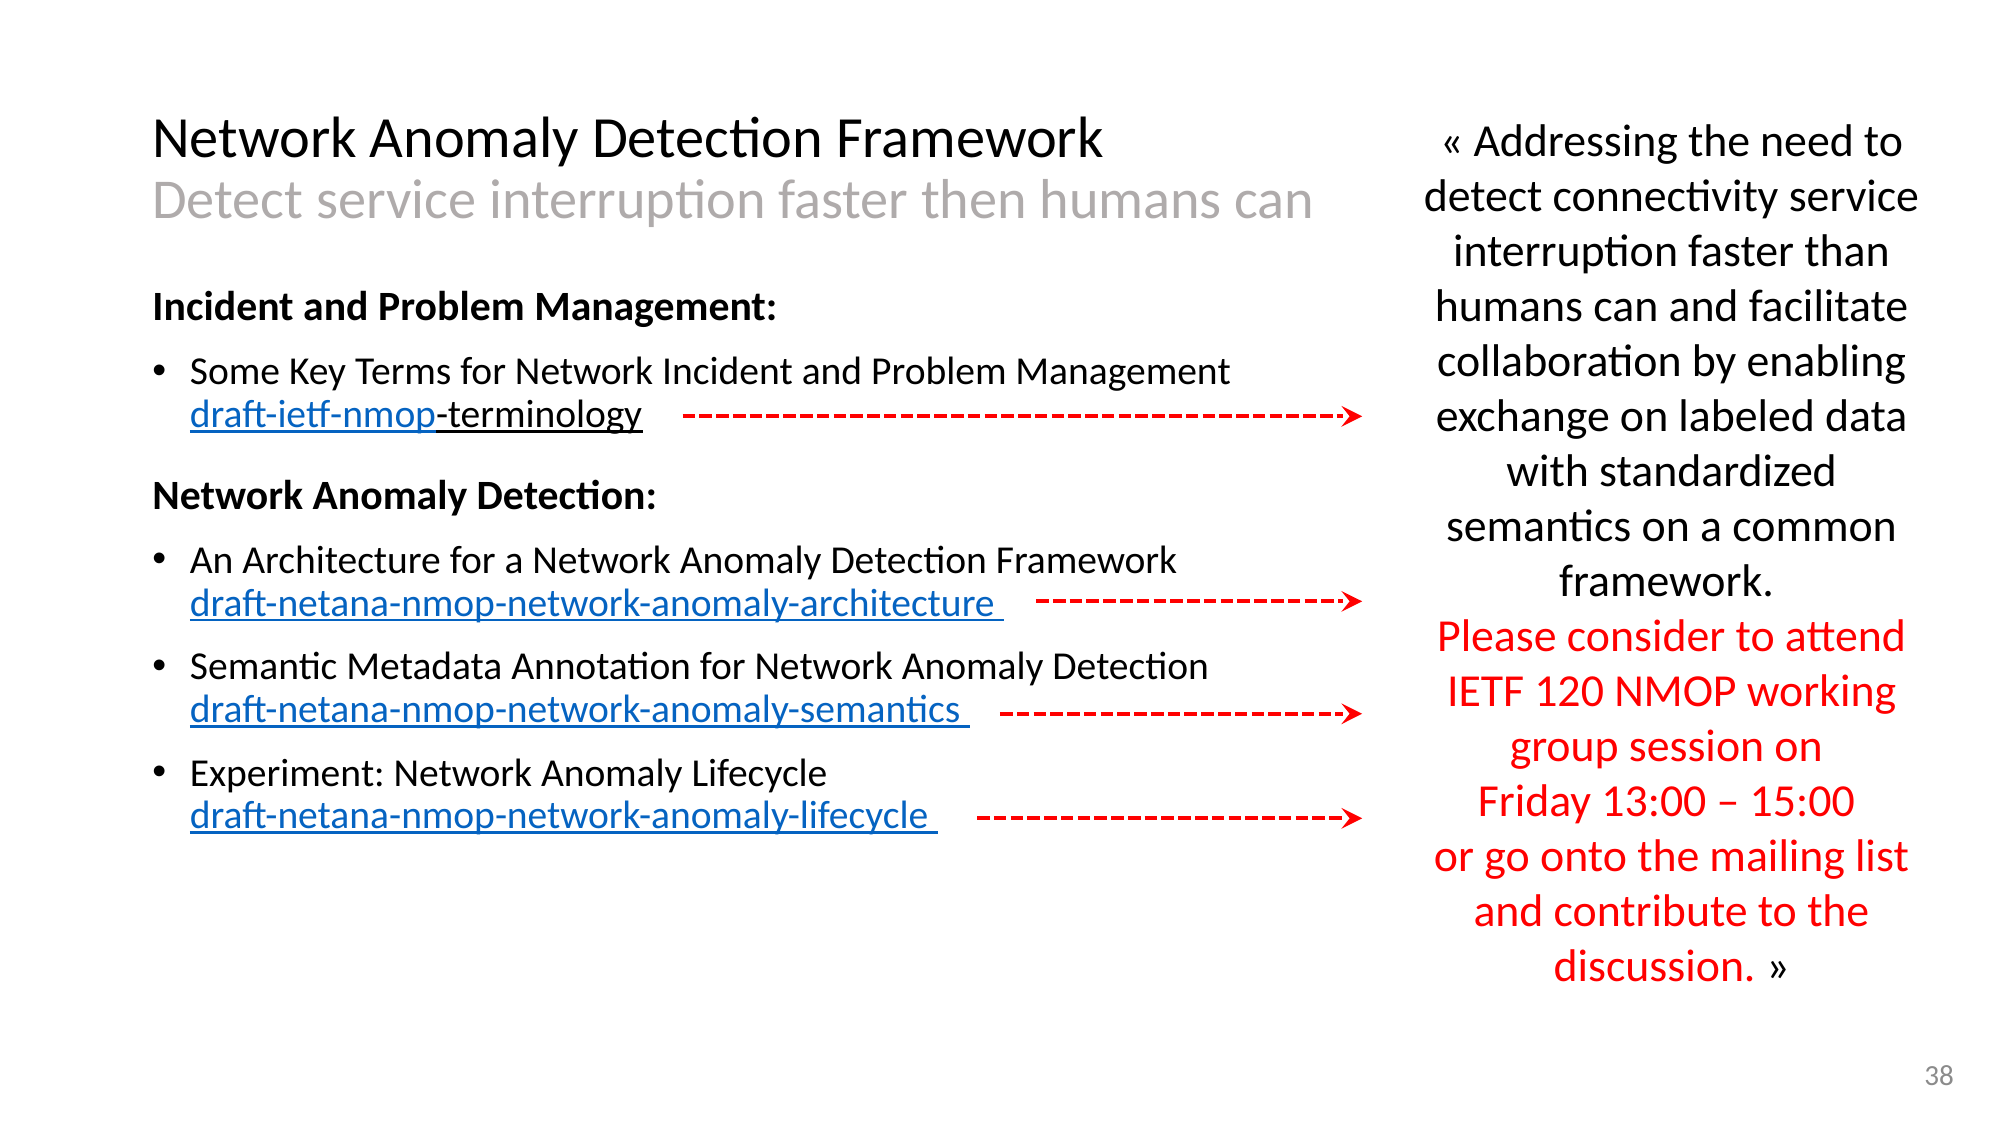

# Network Anomaly Detection Framework Detect service interruption faster then humans can
« Addressing the need to detect connectivity service interruption faster than humans can and facilitate collaboration by enabling exchange on labeled data with standardized semantics on a common framework.
Please consider to attend IETF 120 NMOP working group session on
Friday 13:00 – 15:00
or go onto the mailing list and contribute to the discussion. »
Incident and Problem Management:
Some Key Terms for Network Incident and Problem Management
draft-ietf-nmop-terminology
Network Anomaly Detection:
An Architecture for a Network Anomaly Detection Framework
draft-netana-nmop-network-anomaly-architecture
Semantic Metadata Annotation for Network Anomaly Detection
draft-netana-nmop-network-anomaly-semantics
Experiment: Network Anomaly Lifecycle
draft-netana-nmop-network-anomaly-lifecycle
38